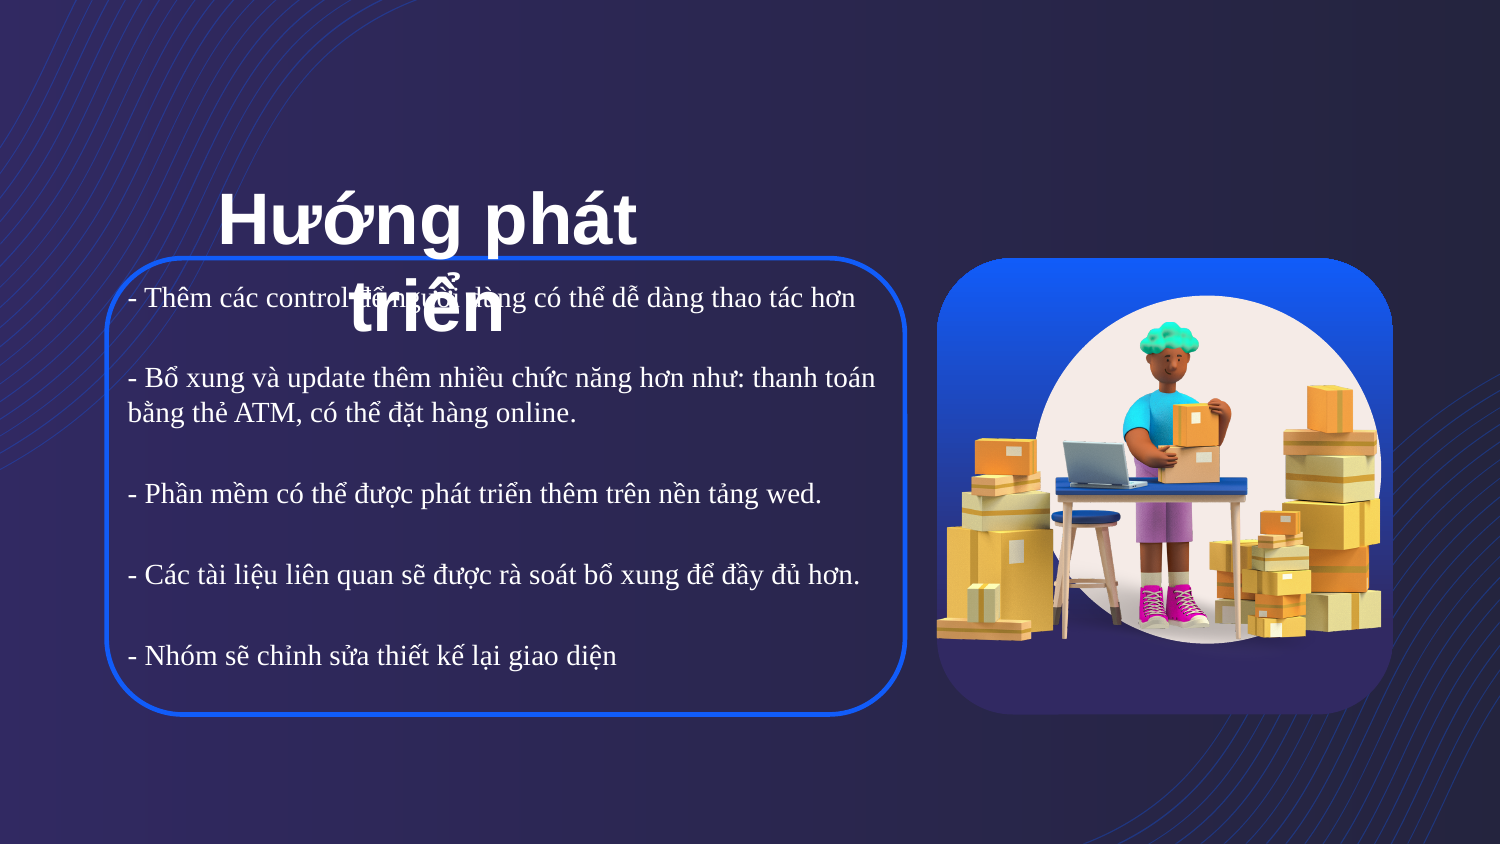

# Hướng phát triển
- Thêm các control để người dùng có thể dễ dàng thao tác hơn
- Bổ xung và update thêm nhiều chức năng hơn như: thanh toán bằng thẻ ATM, có thể đặt hàng online.
- Phần mềm có thể được phát triển thêm trên nền tảng wed.
- Các tài liệu liên quan sẽ được rà soát bổ xung để đầy đủ hơn.
- Nhóm sẽ chỉnh sửa thiết kế lại giao diện